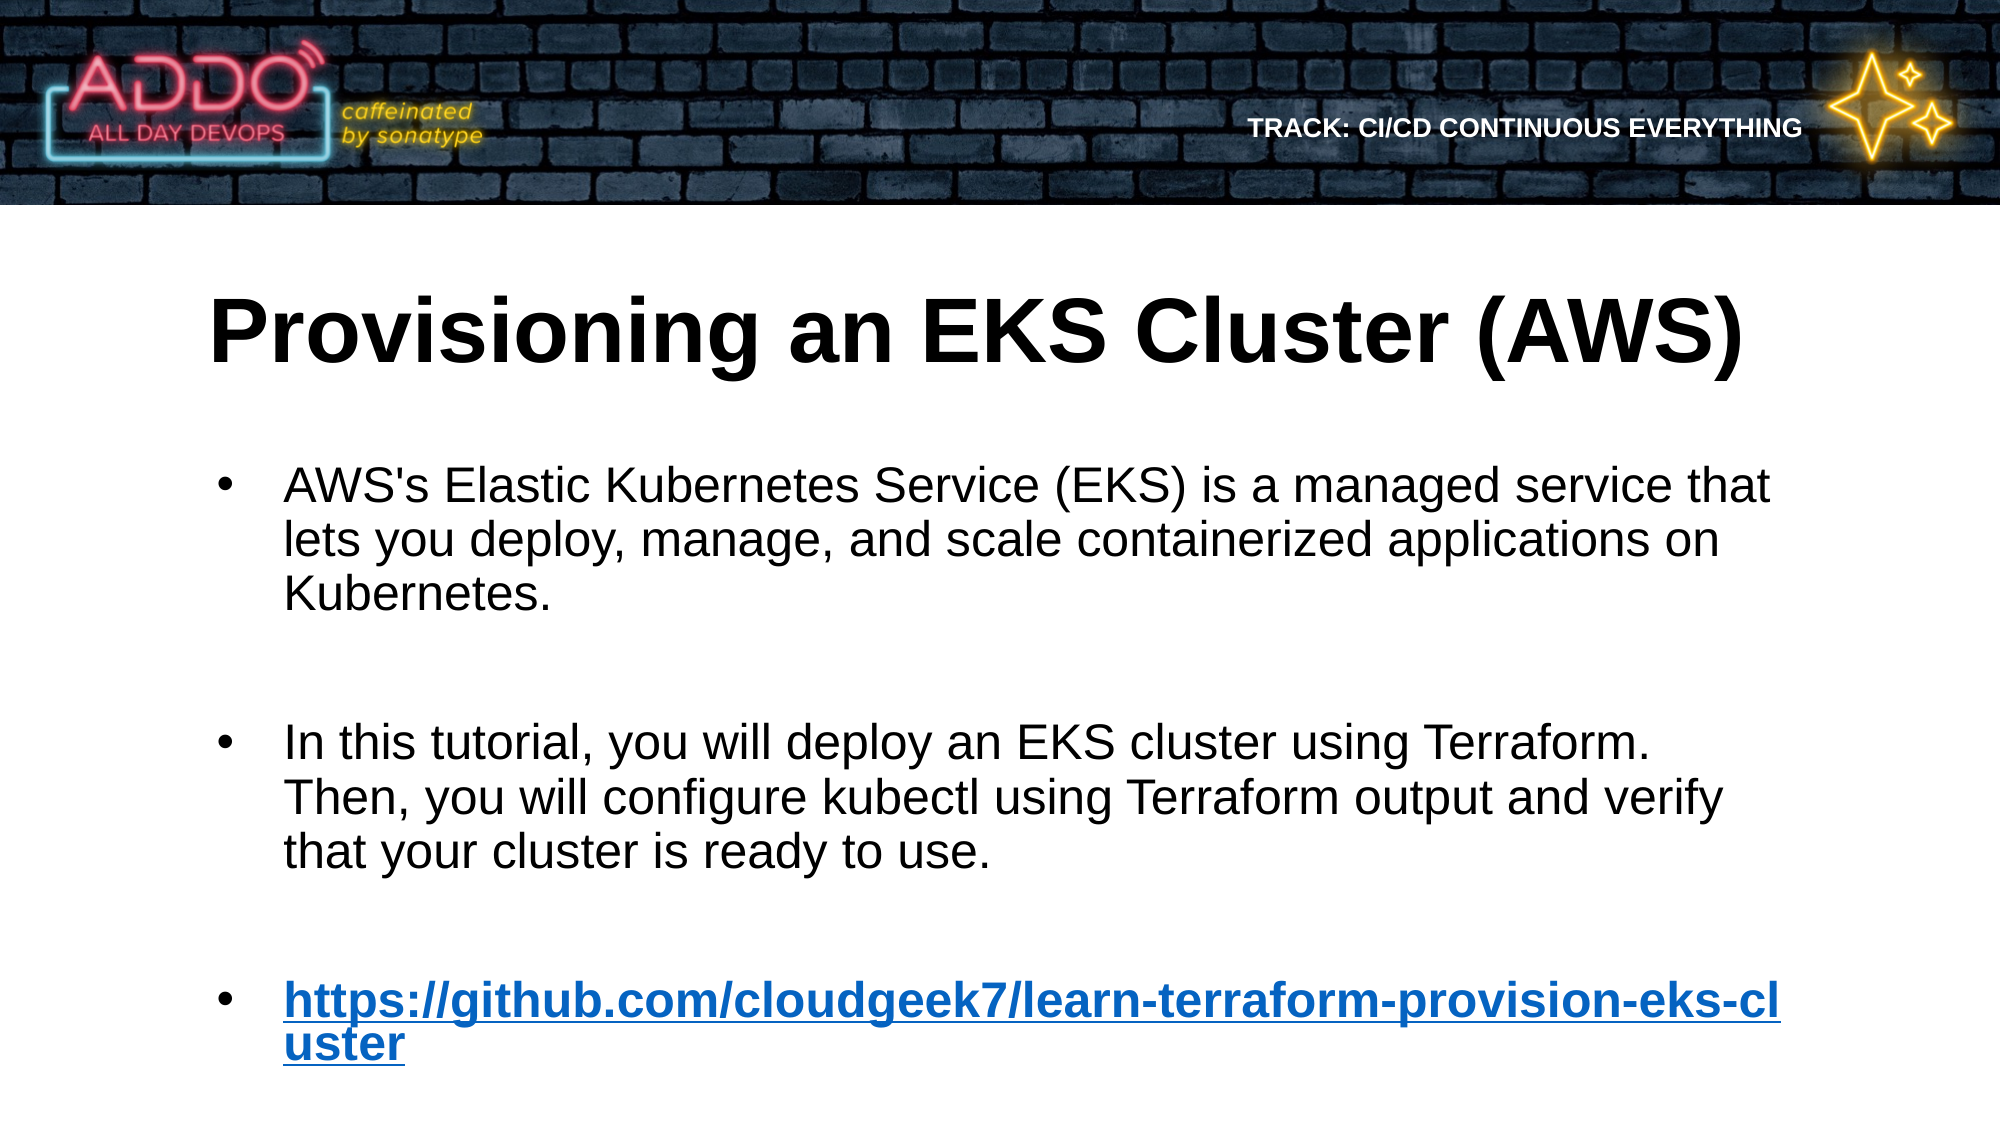

# Provisioning an EKS Cluster (AWS)
AWS's Elastic Kubernetes Service (EKS) is a managed service that lets you deploy, manage, and scale containerized applications on Kubernetes.

In this tutorial, you will deploy an EKS cluster using Terraform. Then, you will configure kubectl using Terraform output and verify that your cluster is ready to use.

https://github.com/cloudgeek7/learn-terraform-provision-eks-cluster